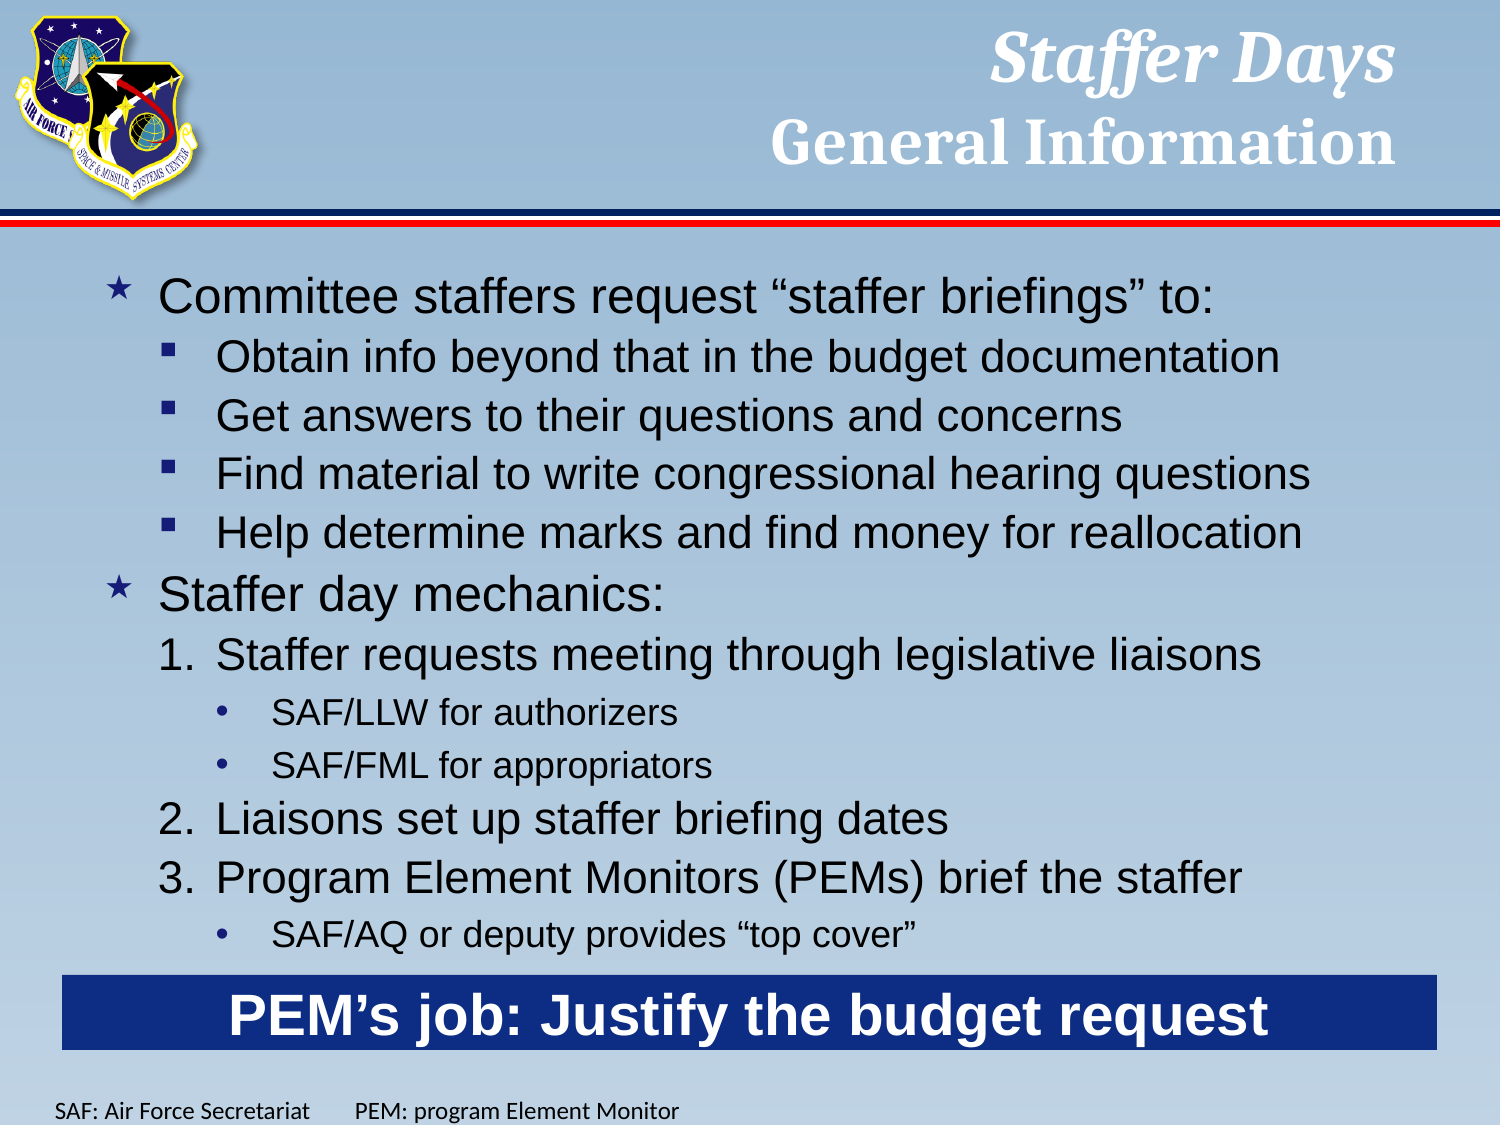

# Staffer Days General Information
Committee staffers request “staffer briefings” to:
Obtain info beyond that in the budget documentation
Get answers to their questions and concerns
Find material to write congressional hearing questions
Help determine marks and find money for reallocation
Staffer day mechanics:
Staffer requests meeting through legislative liaisons
SAF/LLW for authorizers
SAF/FML for appropriators
Liaisons set up staffer briefing dates
Program Element Monitors (PEMs) brief the staffer
SAF/AQ or deputy provides “top cover”
PEM’s job: Justify the budget request
SAF: Air Force Secretariat	PEM: program Element Monitor